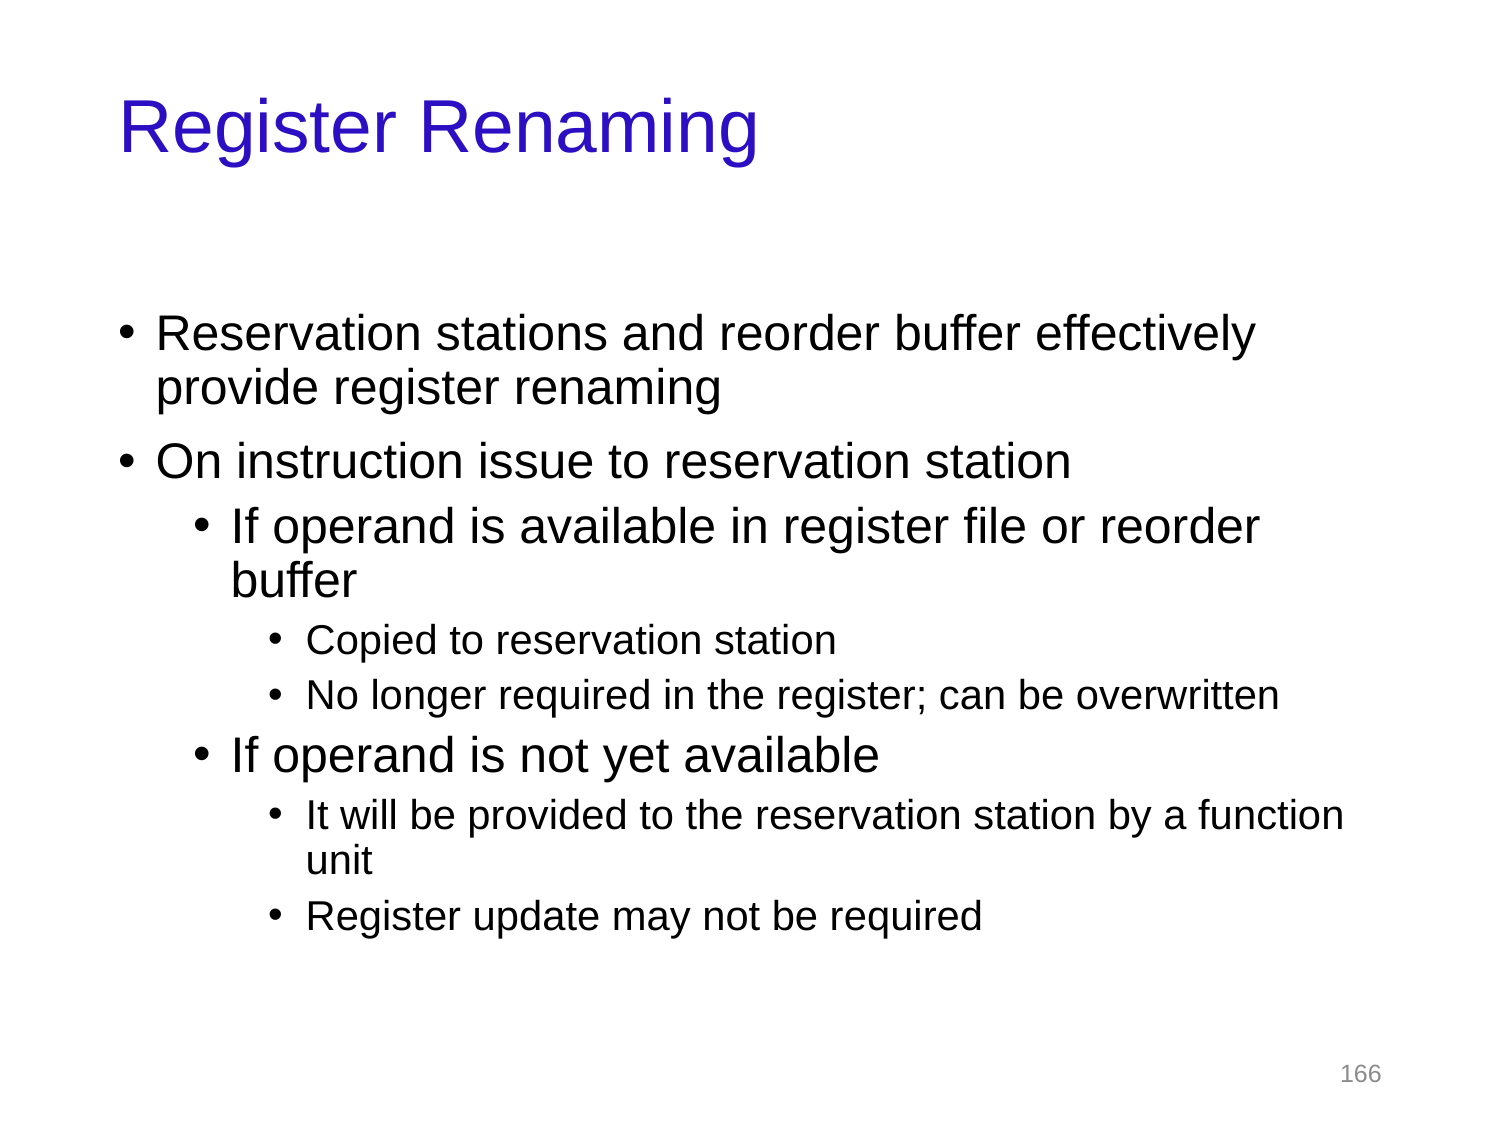

# Register Renaming
Reservation stations and reorder buffer effectively provide register renaming
On instruction issue to reservation station
If operand is available in register file or reorder buffer
Copied to reservation station
No longer required in the register; can be overwritten
If operand is not yet available
It will be provided to the reservation station by a function unit
Register update may not be required
166